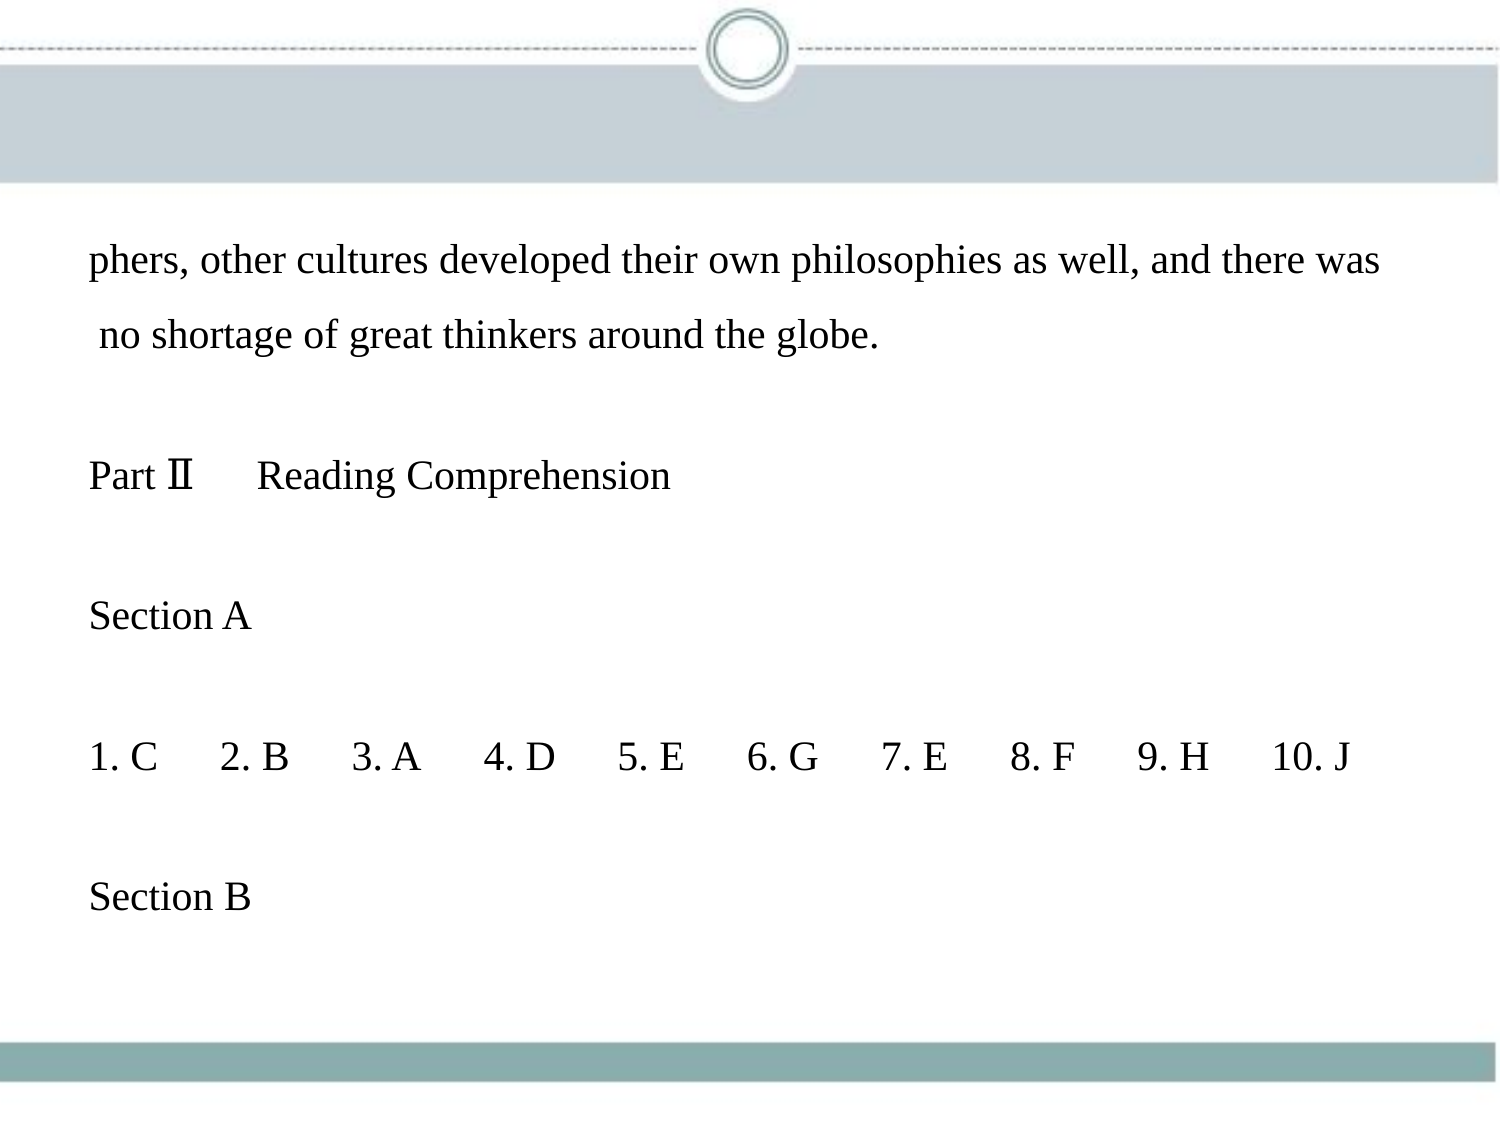

phers, other cultures developed their own philosophies as well, and there was
 no shortage of great thinkers around the globe.
Part Ⅱ　Reading Comprehension
Section A
1. C　2. B　3. A　4. D　5. E　6. G　7. E　8. F　9. H　10. J
Section B